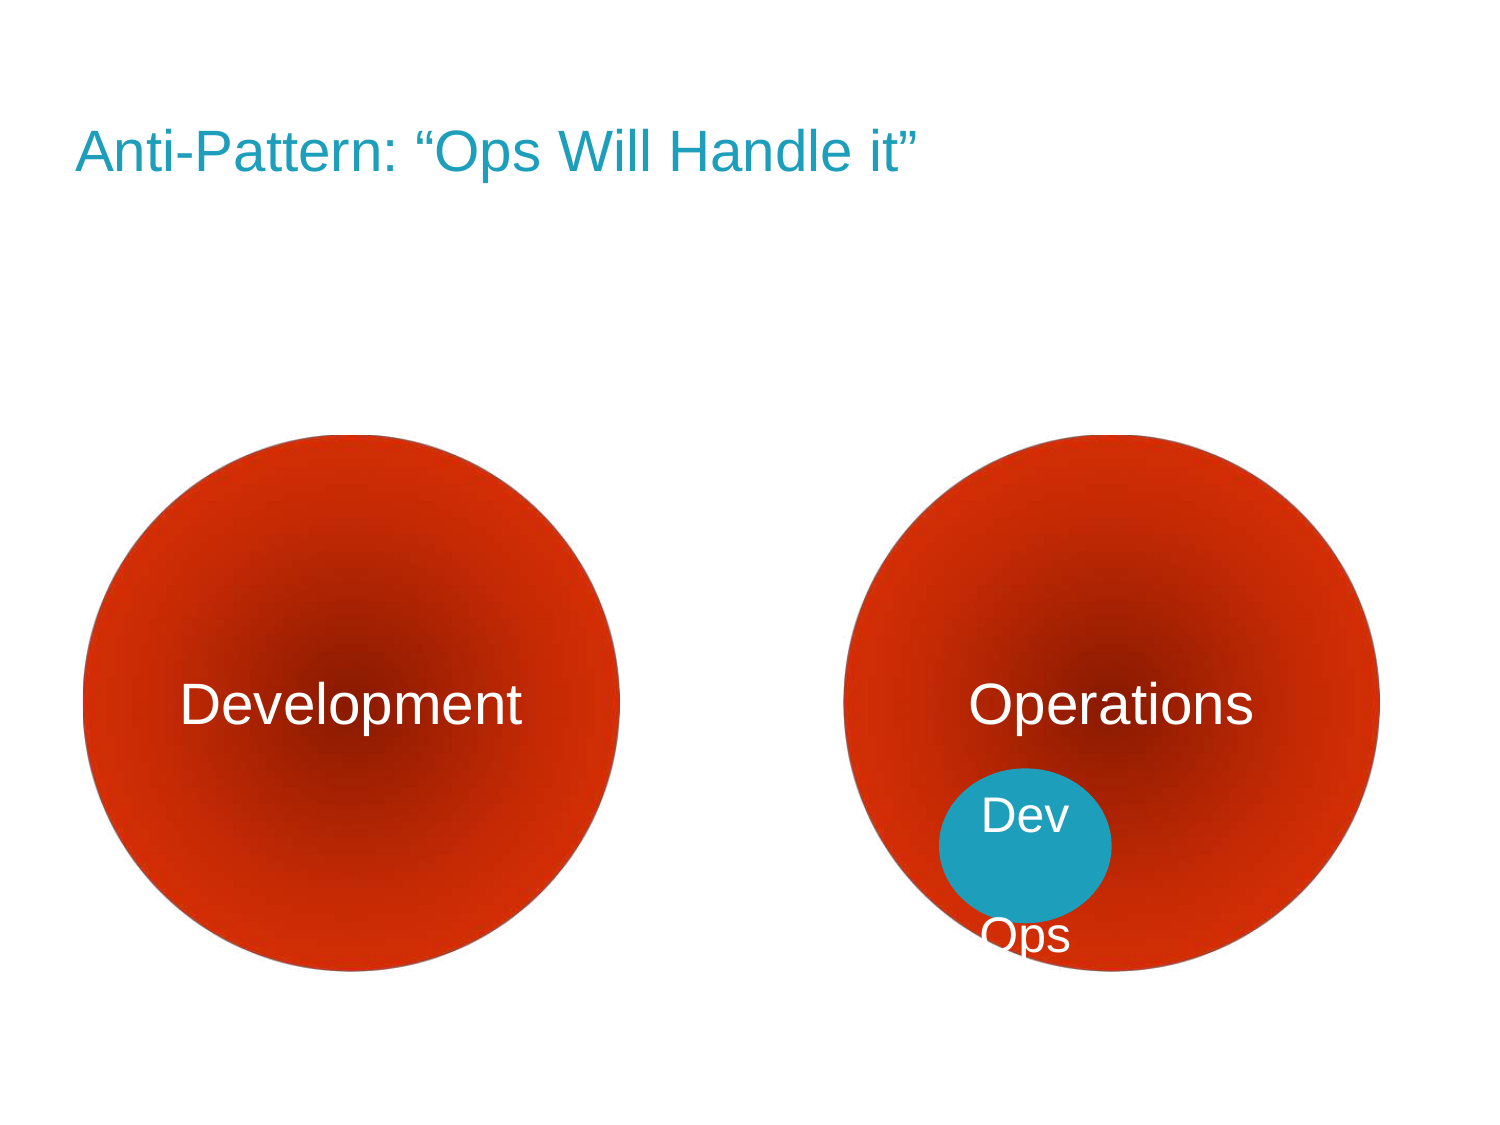

# Anti-Pattern: “Ops Will Handle it”

Development
Operations
Dev  Ops